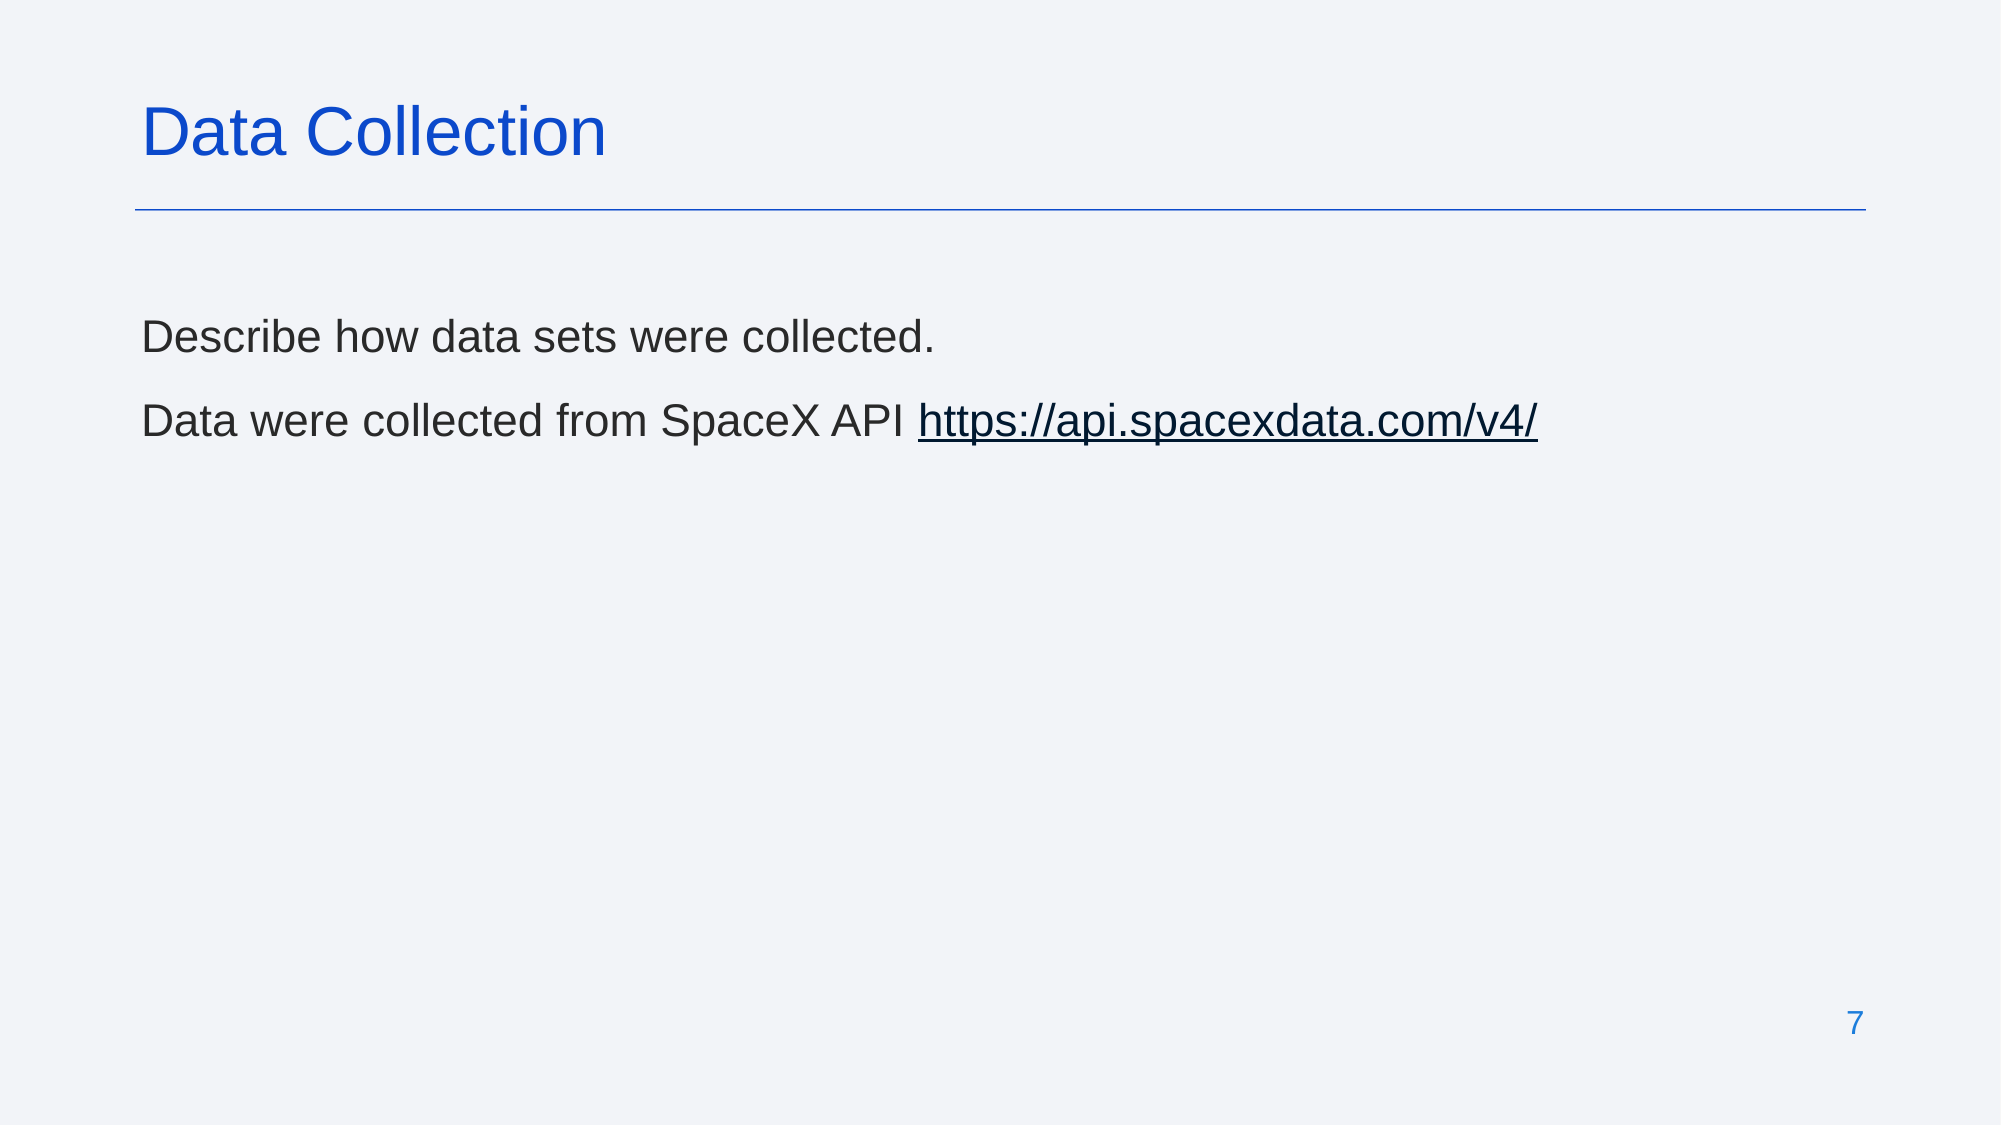

Data Collection
Describe how data sets were collected.
Data were collected from SpaceX API https://api.spacexdata.com/v4/
7